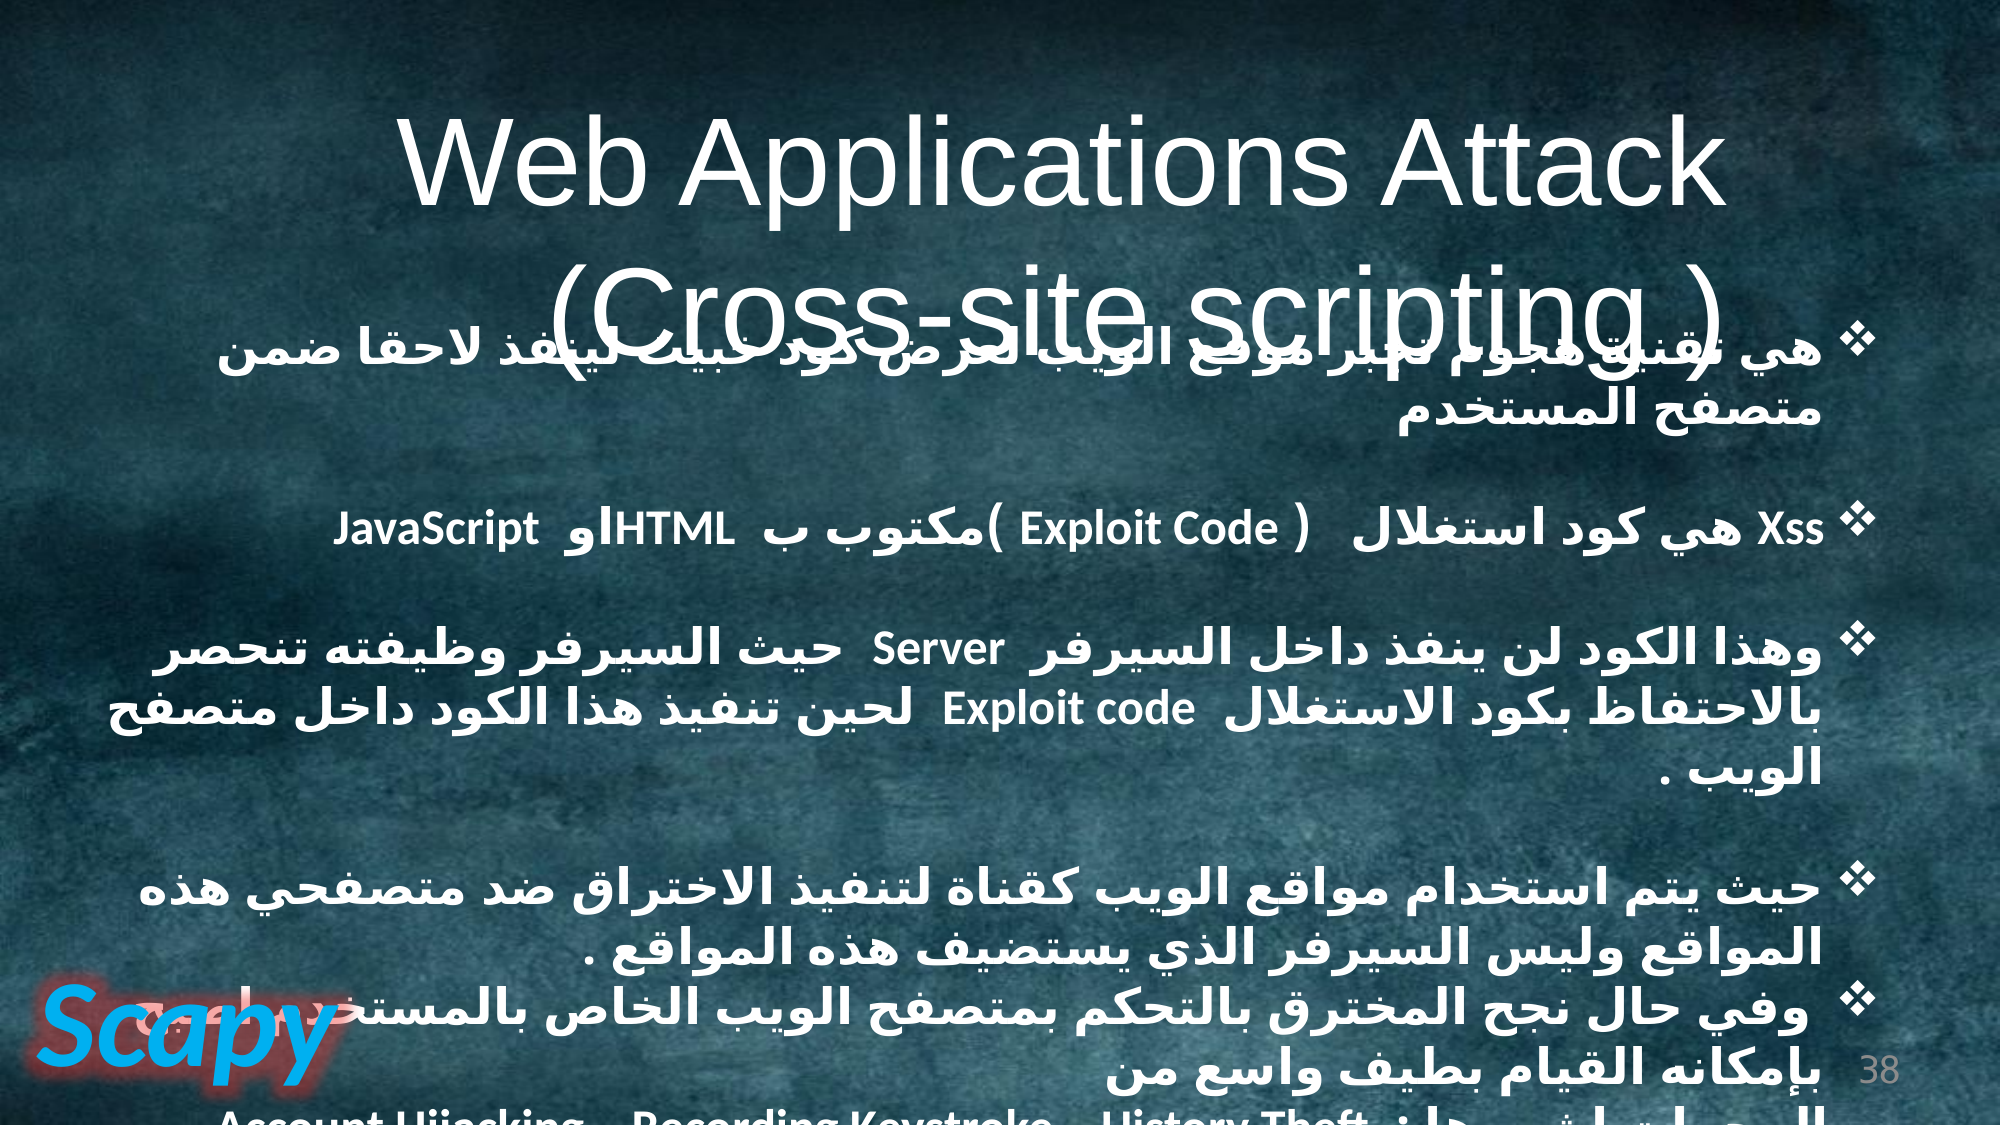

Web Applications Attack (Cross-site scripting )

هي تقنية هجوم تجبر موقع الويب لعرض كود خبيث لينفذ لاحقا ضمن متصفح المستخدم

Xss هي كود استغلال   ( Exploit Code )مكتوب ب  HTMLاو  JavaScript

وهذا الكود لن ينفذ داخل السيرفر  Server  حيث السيرفر وظيفته تنحصر بالاحتفاظ بكود الاستغلال  Exploit code  لحين تنفيذ هذا الكود داخل متصفح الويب .

حيث يتم استخدام مواقع الويب كقناة لتنفيذ الاختراق ضد متصفحي هذه المواقع وليس السيرفر الذي يستضيف هذه المواقع .
 وفي حال نجح المخترق بالتحكم بمتصفح الويب الخاص بالمستخدم اصبح بإمكانه القيام بطيف واسع من
    الهجمات اشهرها :  Account Hijacking – Recording Keystroke – History Theft
Scapy
38